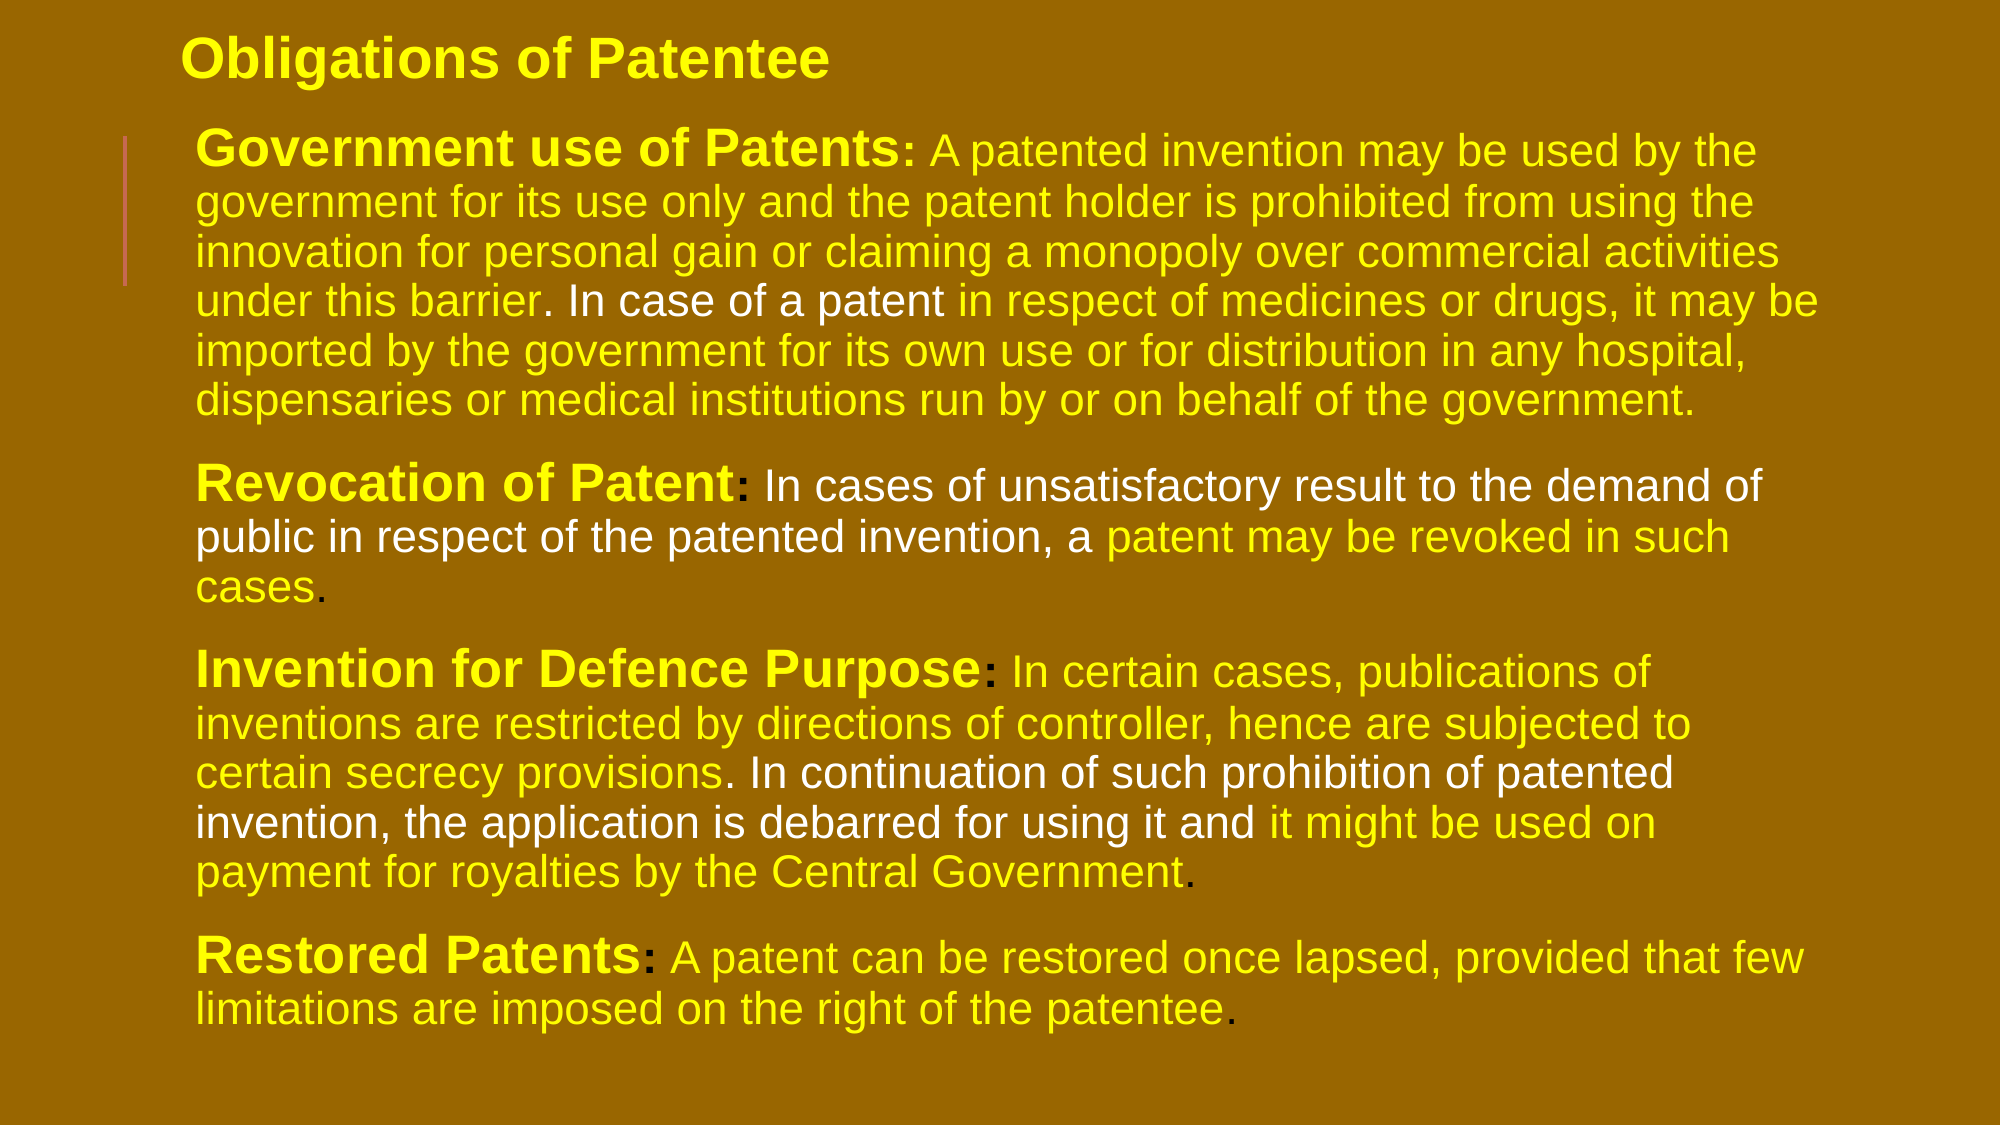

Obligations of Patentee
Government use of Patents: A patented invention may be used by the government for its use only and the patent holder is prohibited from using the innovation for personal gain or claiming a monopoly over commercial activities under this barrier. In case of a patent in respect of medicines or drugs, it may be imported by the government for its own use or for distribution in any hospital, dispensaries or medical institutions run by or on behalf of the government.
Revocation of Patent: In cases of unsatisfactory result to the demand of public in respect of the patented invention, a patent may be revoked in such cases.
Invention for Defence Purpose: In certain cases, publications of inventions are restricted by directions of controller, hence are subjected to certain secrecy provisions. In continuation of such prohibition of patented invention, the application is debarred for using it and it might be used on payment for royalties by the Central Government.
Restored Patents: A patent can be restored once lapsed, provided that few limitations are imposed on the right of the patentee.